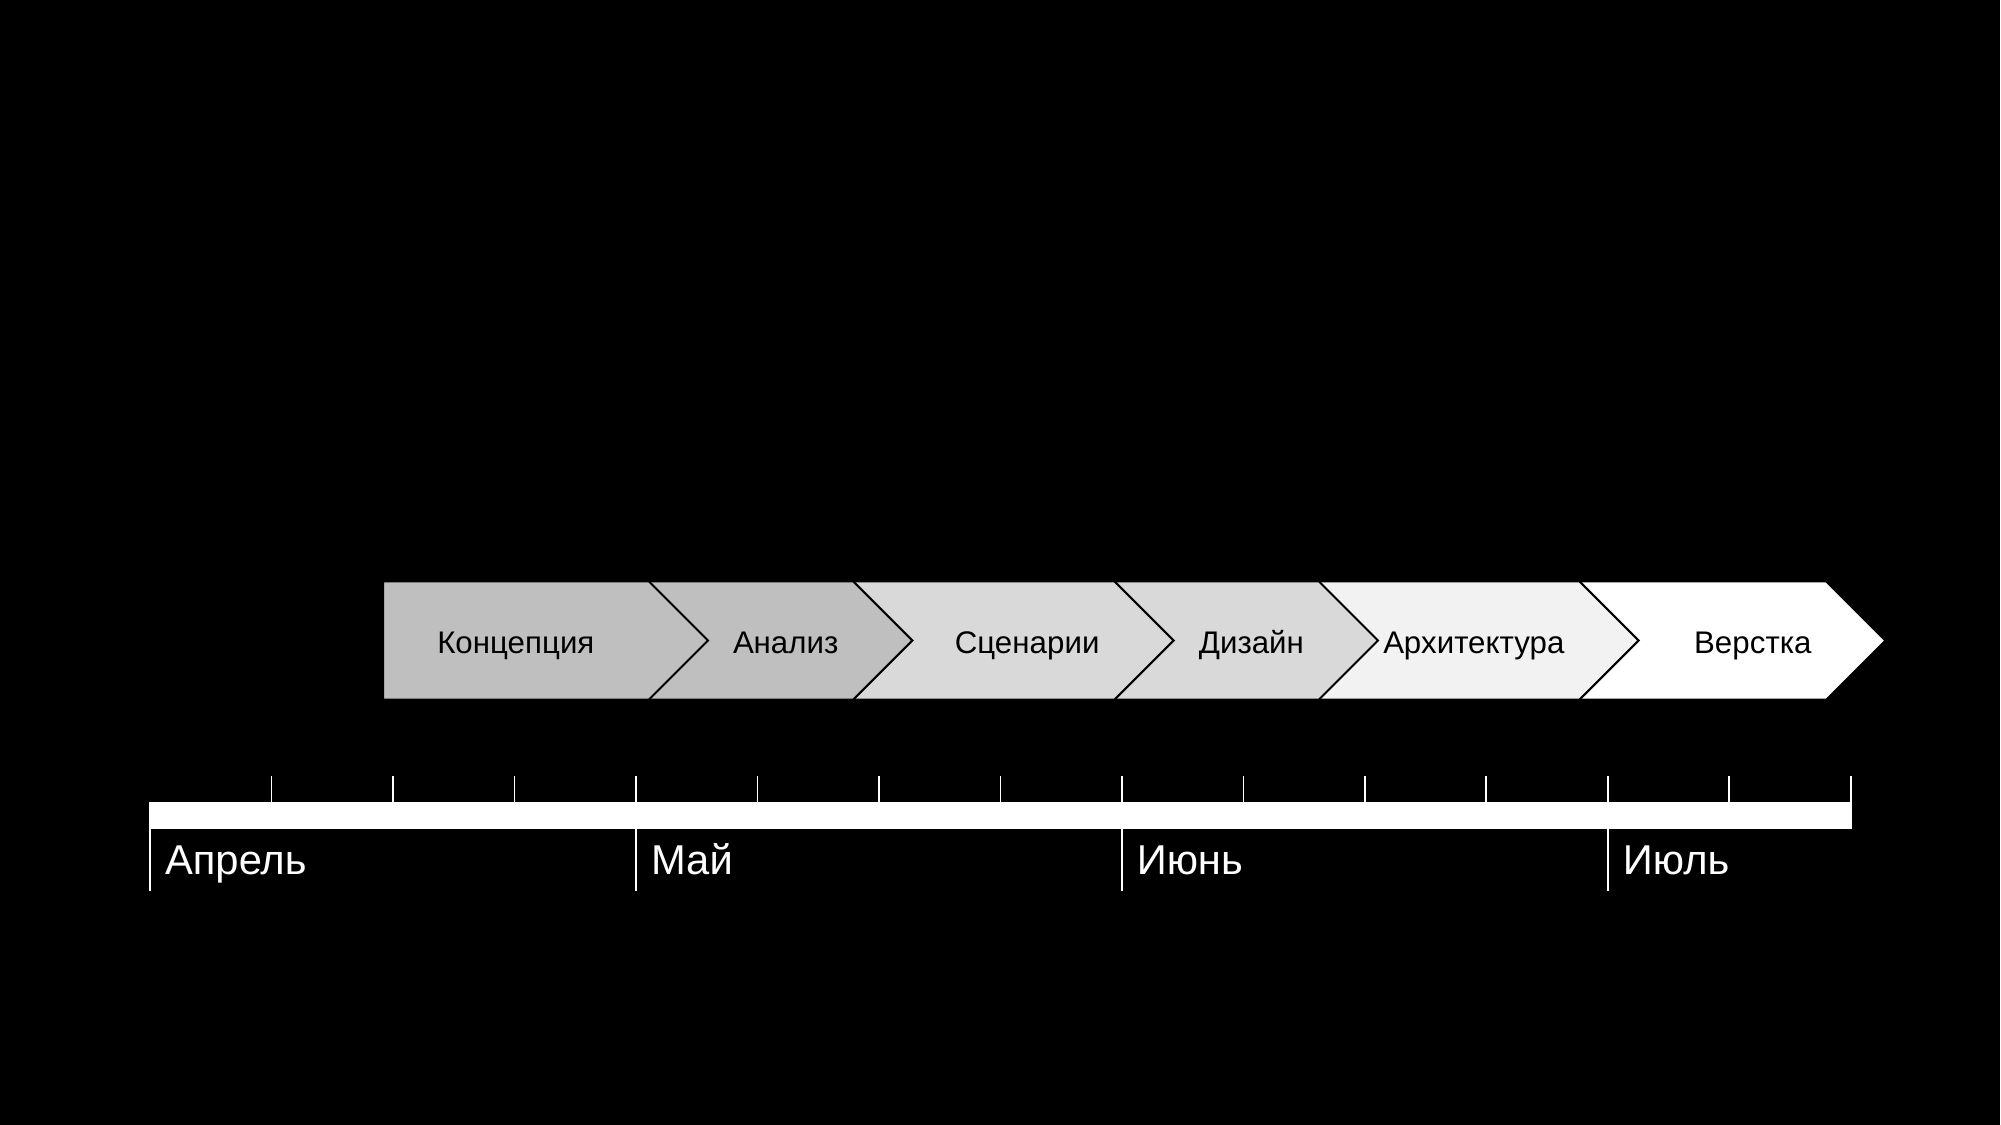

Концепция
Анализ
Сценарии
Дизайн
    Архитектура
Верстка
|  |  |  |  |  |  |  |  |  |  |  |  |  |  |
| --- | --- | --- | --- | --- | --- | --- | --- | --- | --- | --- | --- | --- | --- |
|  |  |  |  |  |  |  |  |  |  |  |  |  |  |
| Апрель |  |  |  | Май |  |  |  | Июнь |  |  |  | Июль |  |